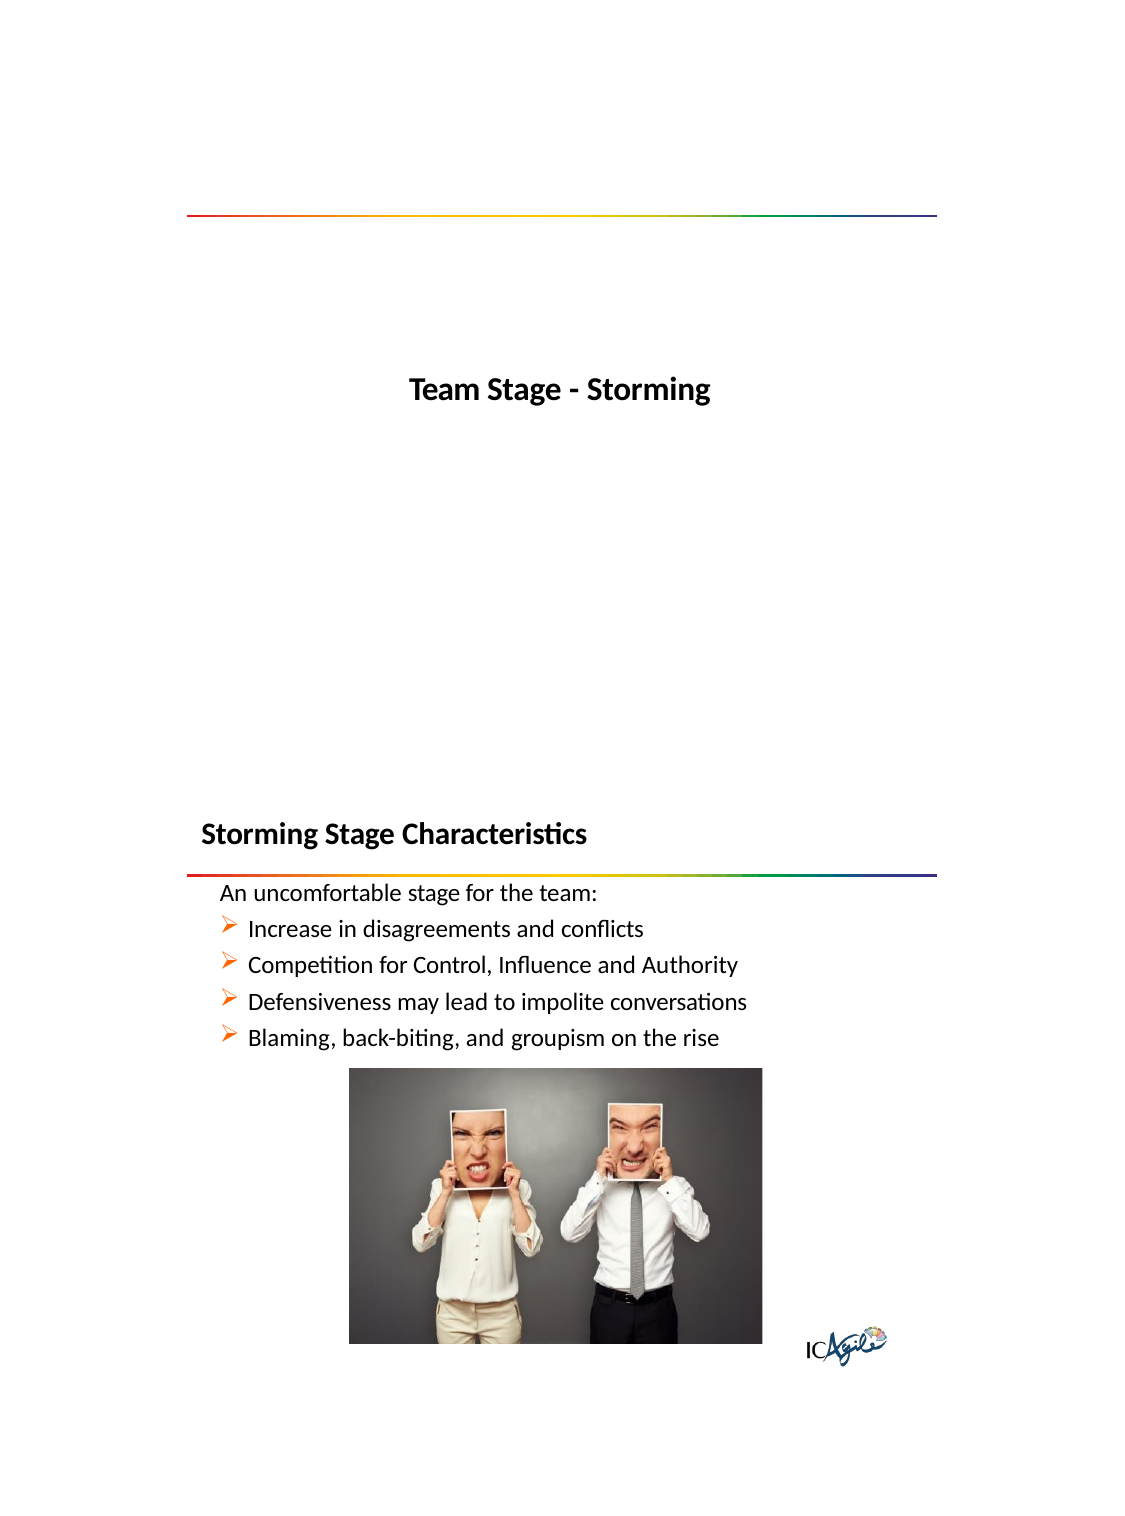

Team Stage - Storming
Storming Stage Characteristics
An uncomfortable stage for the team:
Increase in disagreements and conflicts
Competition for Control, Influence and Authority
Defensiveness may lead to impolite conversations
Blaming, back-biting, and groupism on the rise